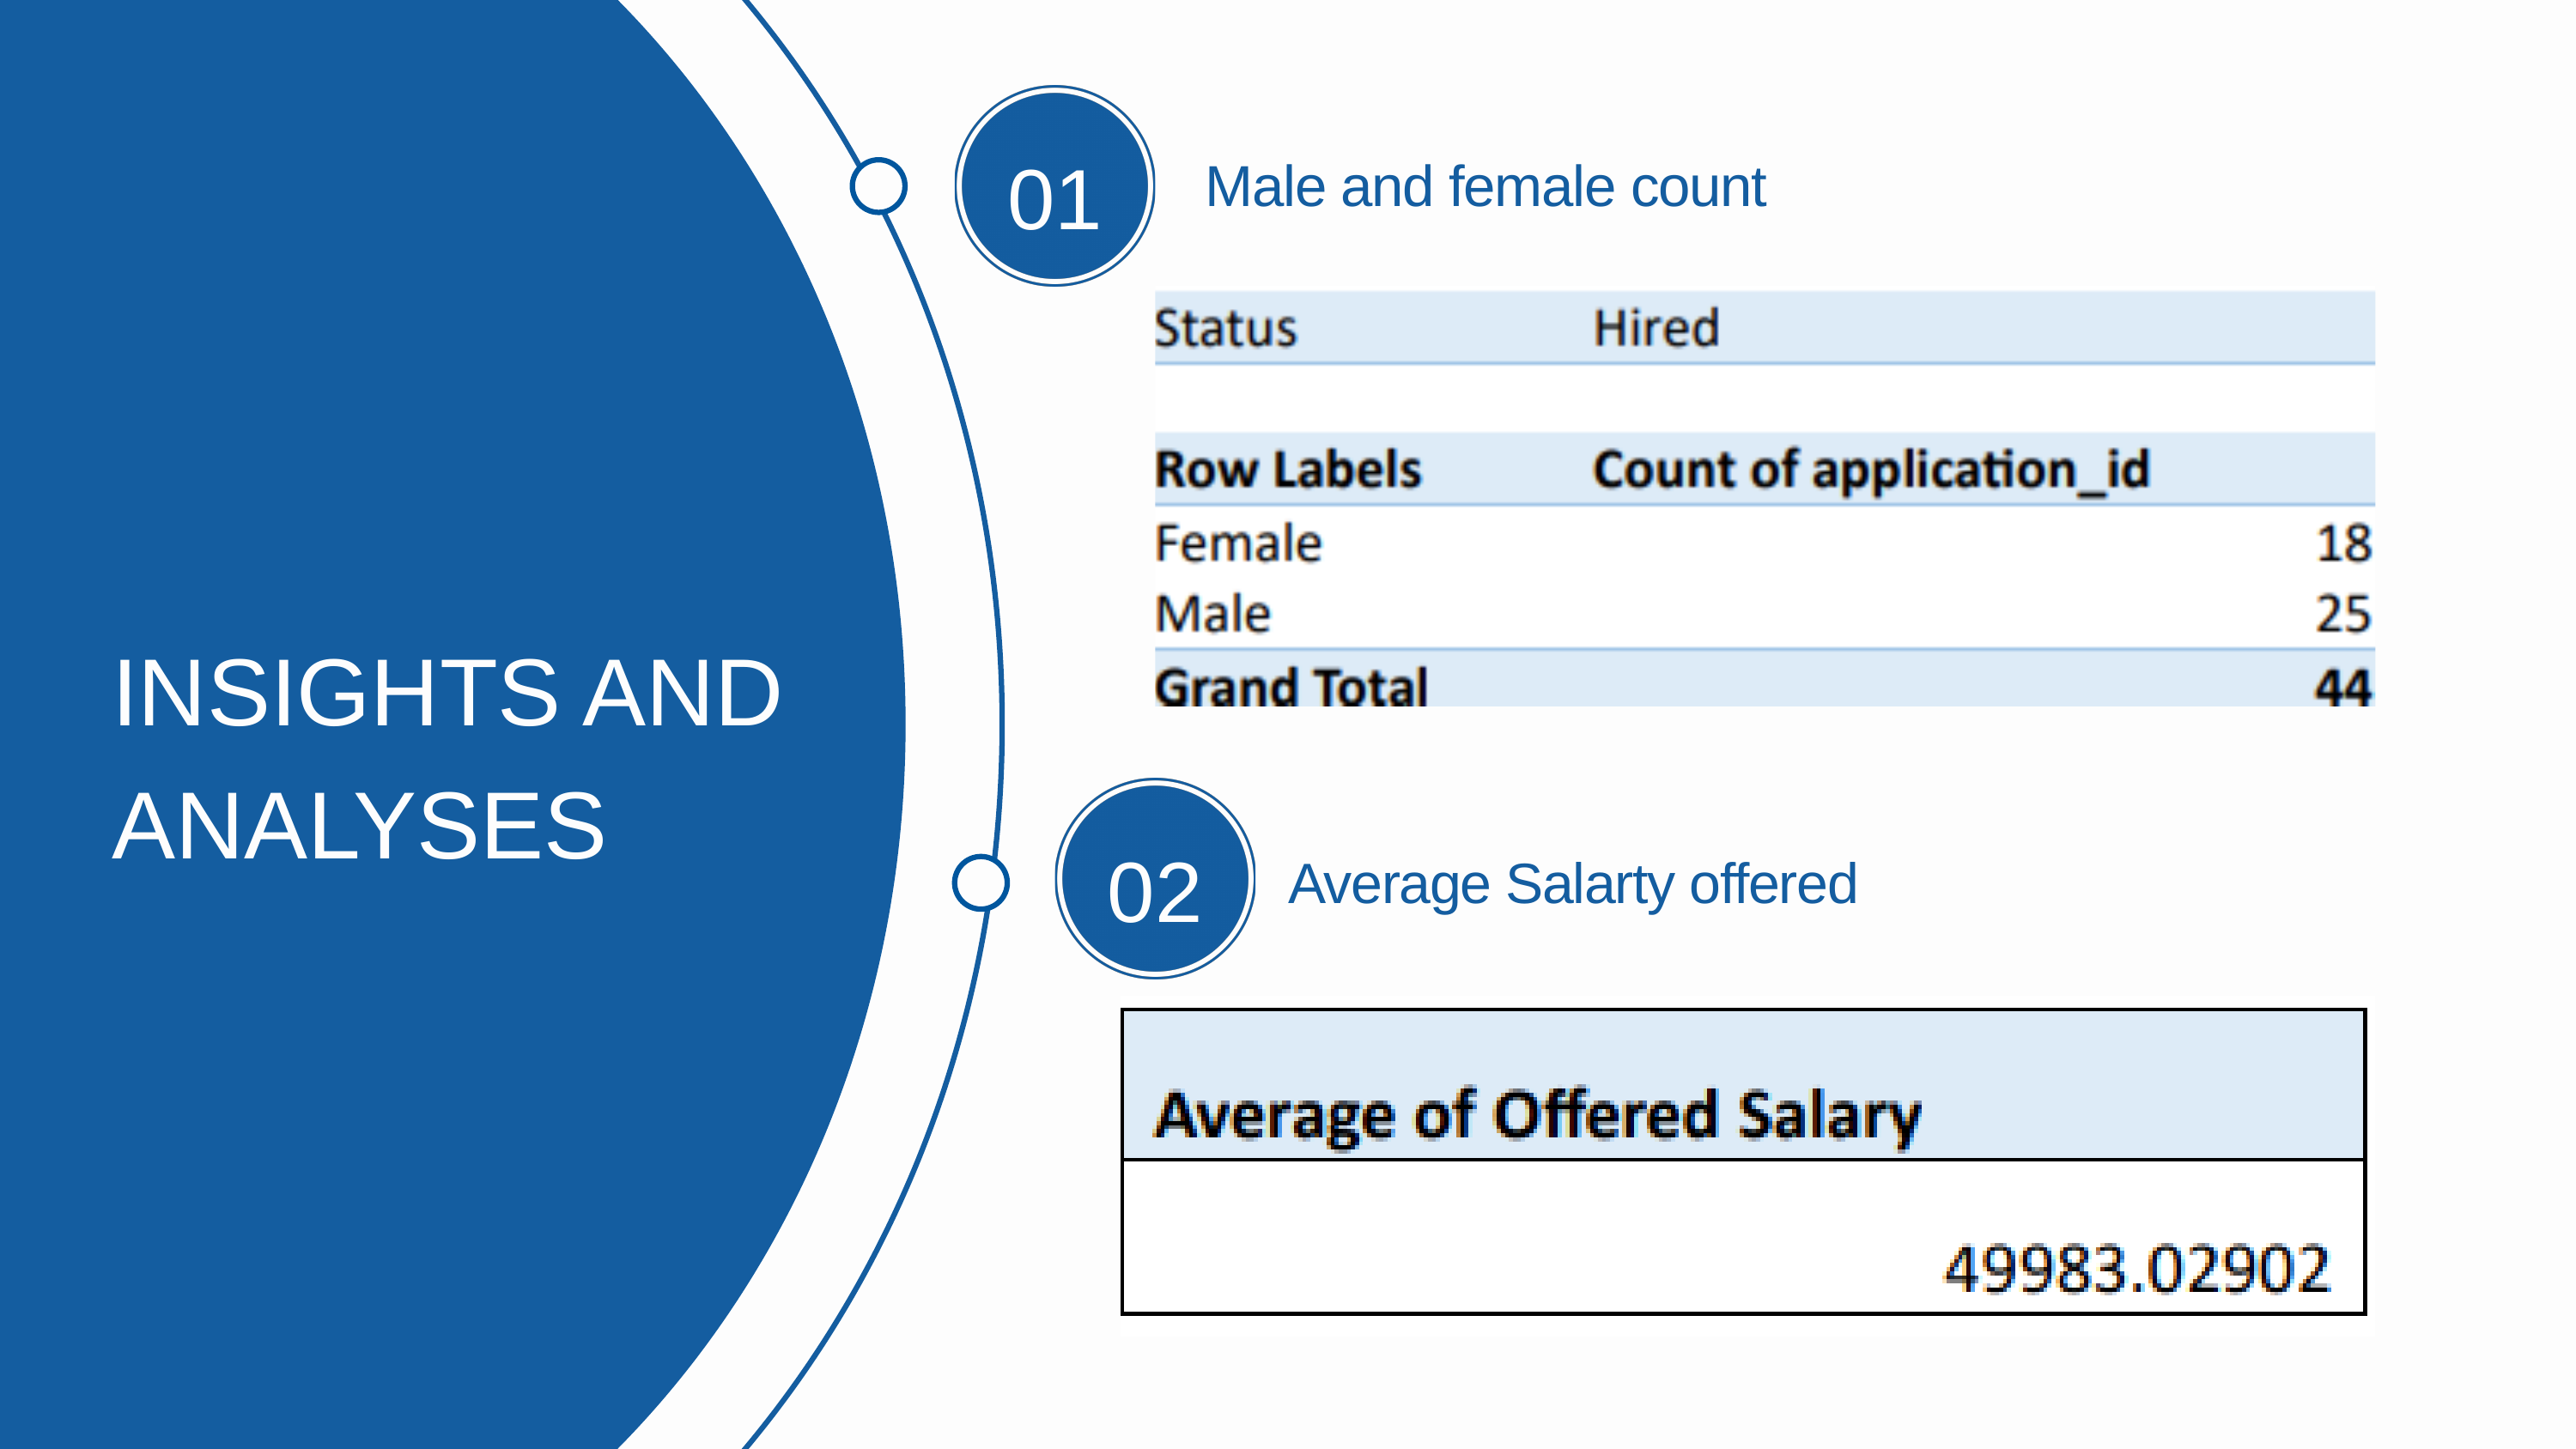

01
Male and female count

02
Average Salarty offered

INSIGHTS AND ANALYSES